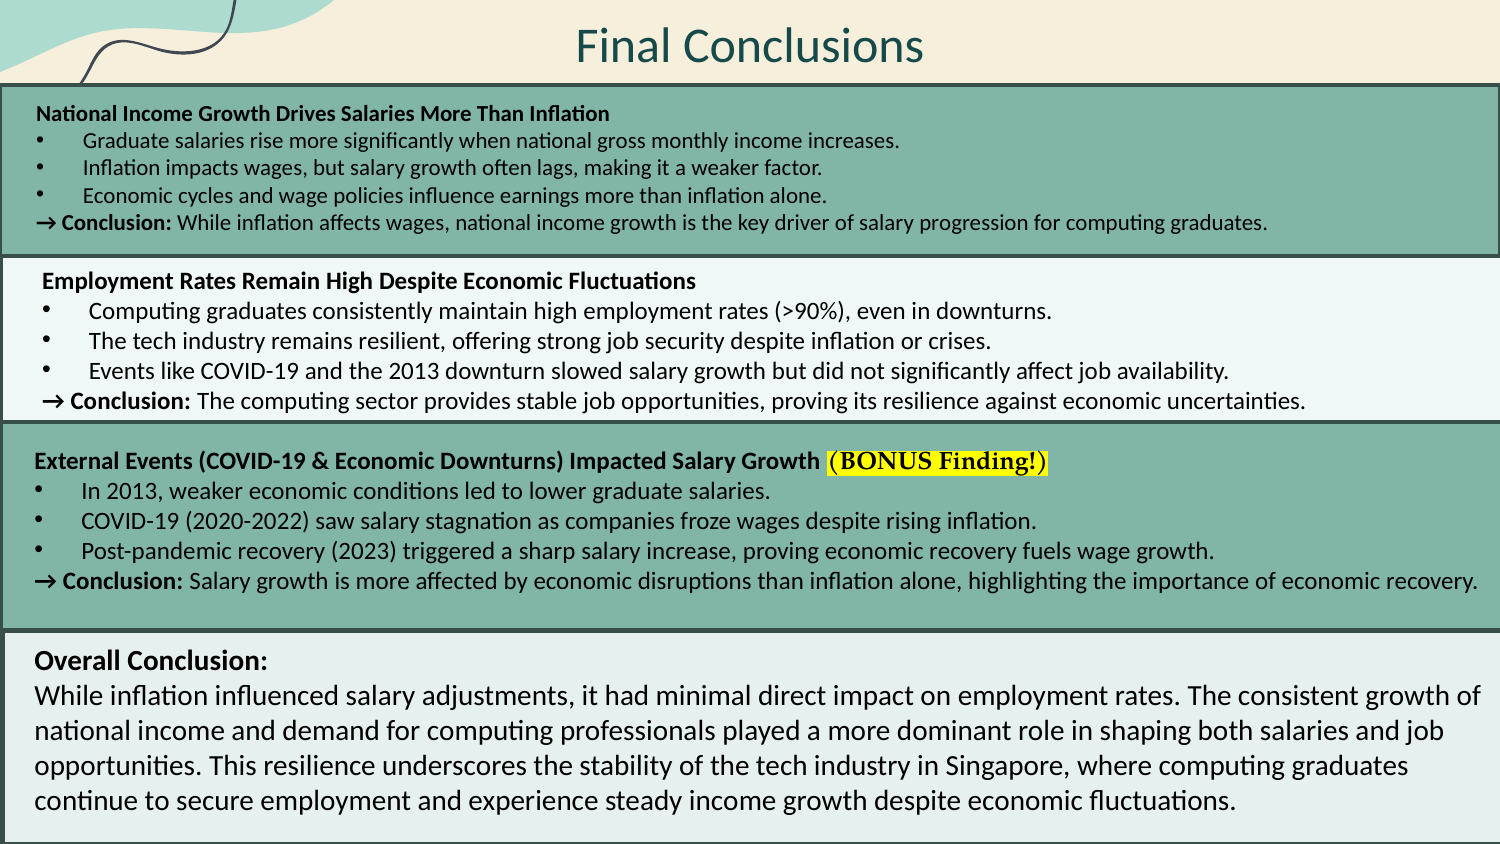

# Final Conclusions

National Income Growth Drives Salaries More Than Inflation
Graduate salaries rise more significantly when national gross monthly income increases.
Inflation impacts wages, but salary growth often lags, making it a weaker factor.
Economic cycles and wage policies influence earnings more than inflation alone.
→ Conclusion: While inflation affects wages, national income growth is the key driver of salary progression for computing graduates.

Employment Rates Remain High Despite Economic Fluctuations
Computing graduates consistently maintain high employment rates (>90%), even in downturns.
The tech industry remains resilient, offering strong job security despite inflation or crises.
Events like COVID-19 and the 2013 downturn slowed salary growth but did not significantly affect job availability.
→ Conclusion: The computing sector provides stable job opportunities, proving its resilience against economic uncertainties.

External Events (COVID-19 & Economic Downturns) Impacted Salary Growth (BONUS Finding!)
In 2013, weaker economic conditions led to lower graduate salaries.
COVID-19 (2020-2022) saw salary stagnation as companies froze wages despite rising inflation.
Post-pandemic recovery (2023) triggered a sharp salary increase, proving economic recovery fuels wage growth.
→ Conclusion: Salary growth is more affected by economic disruptions than inflation alone, highlighting the importance of economic recovery.

Overall Conclusion:
While inflation influenced salary adjustments, it had minimal direct impact on employment rates. The consistent growth of national income and demand for computing professionals played a more dominant role in shaping both salaries and job opportunities. This resilience underscores the stability of the tech industry in Singapore, where computing graduates continue to secure employment and experience steady income growth despite economic fluctuations.